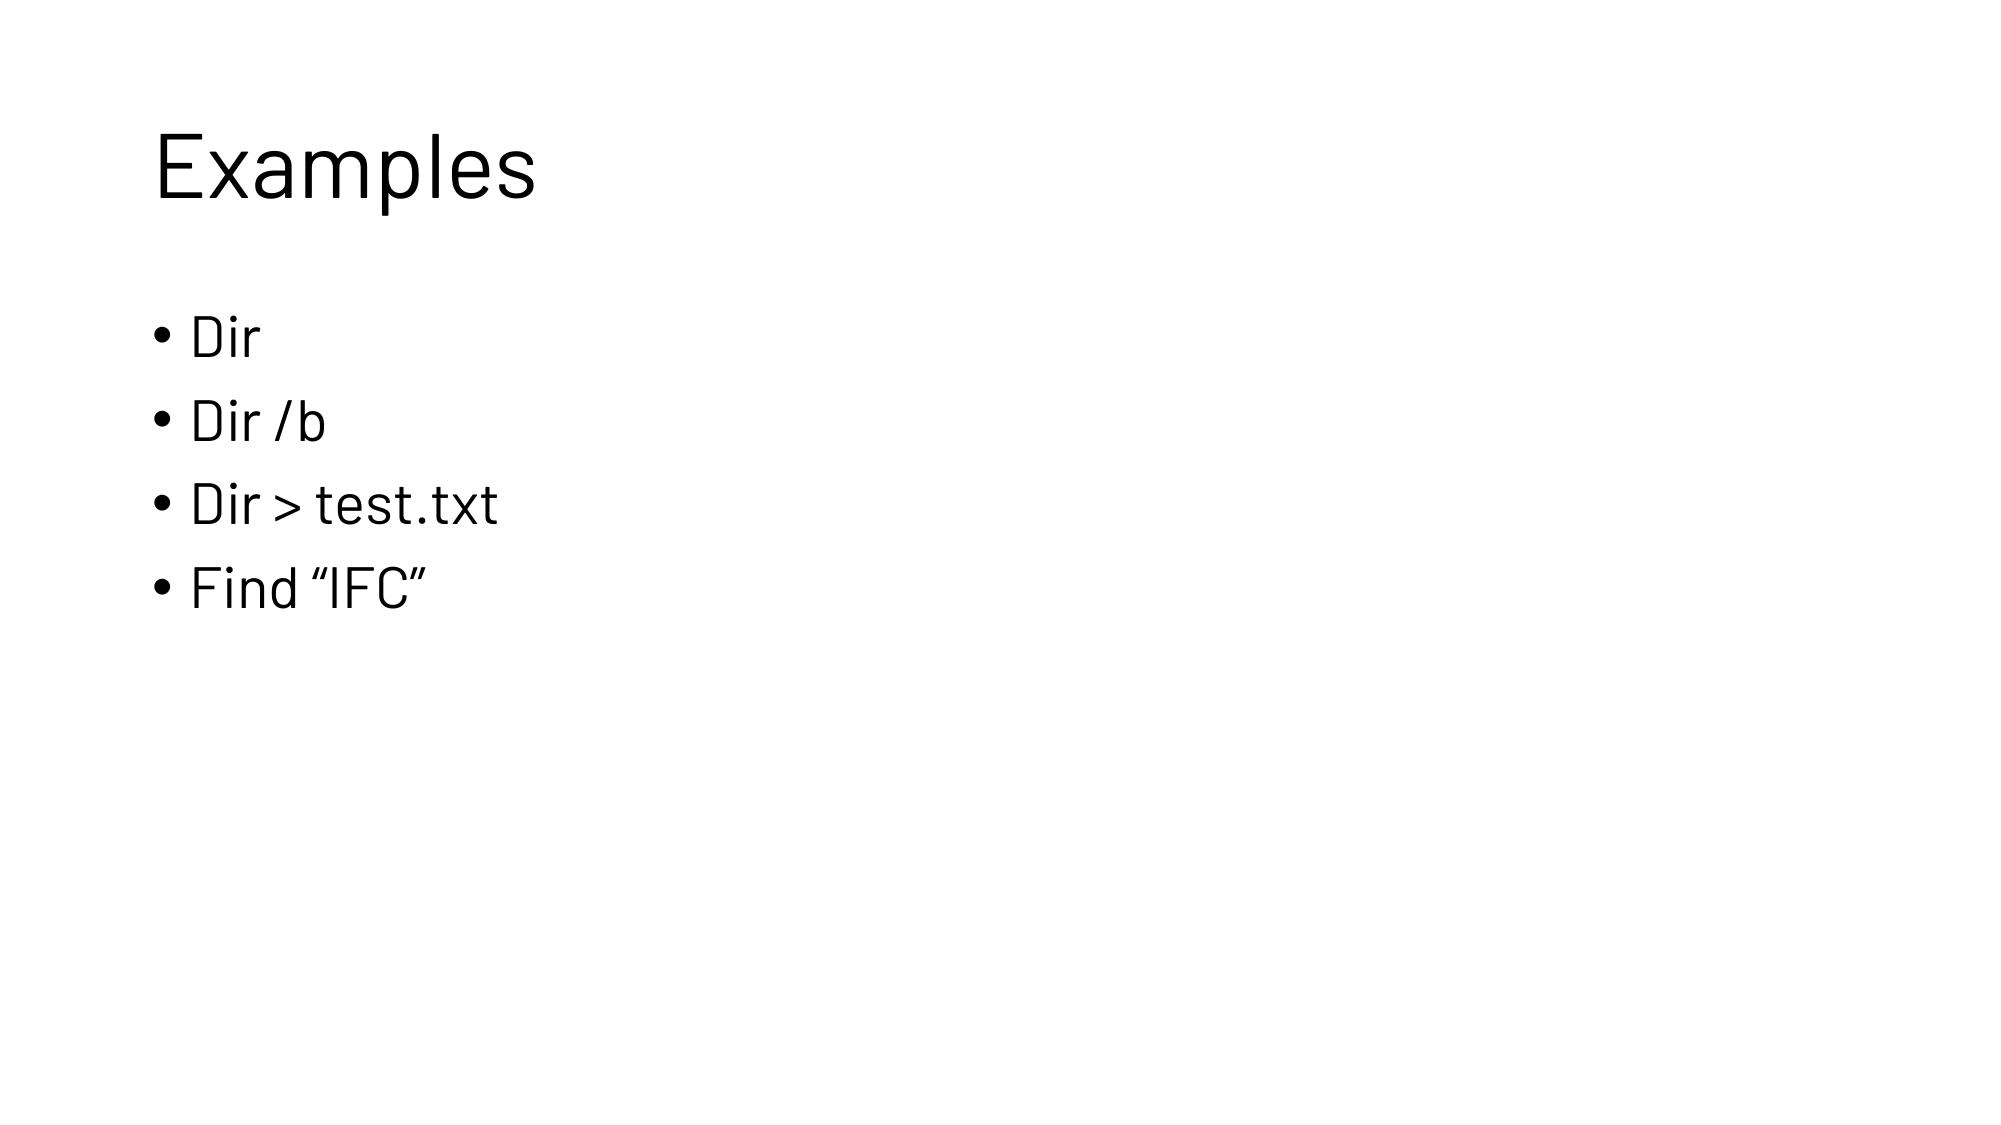

# Examples
Dir
Dir /b
Dir > test.txt
Find “IFC”